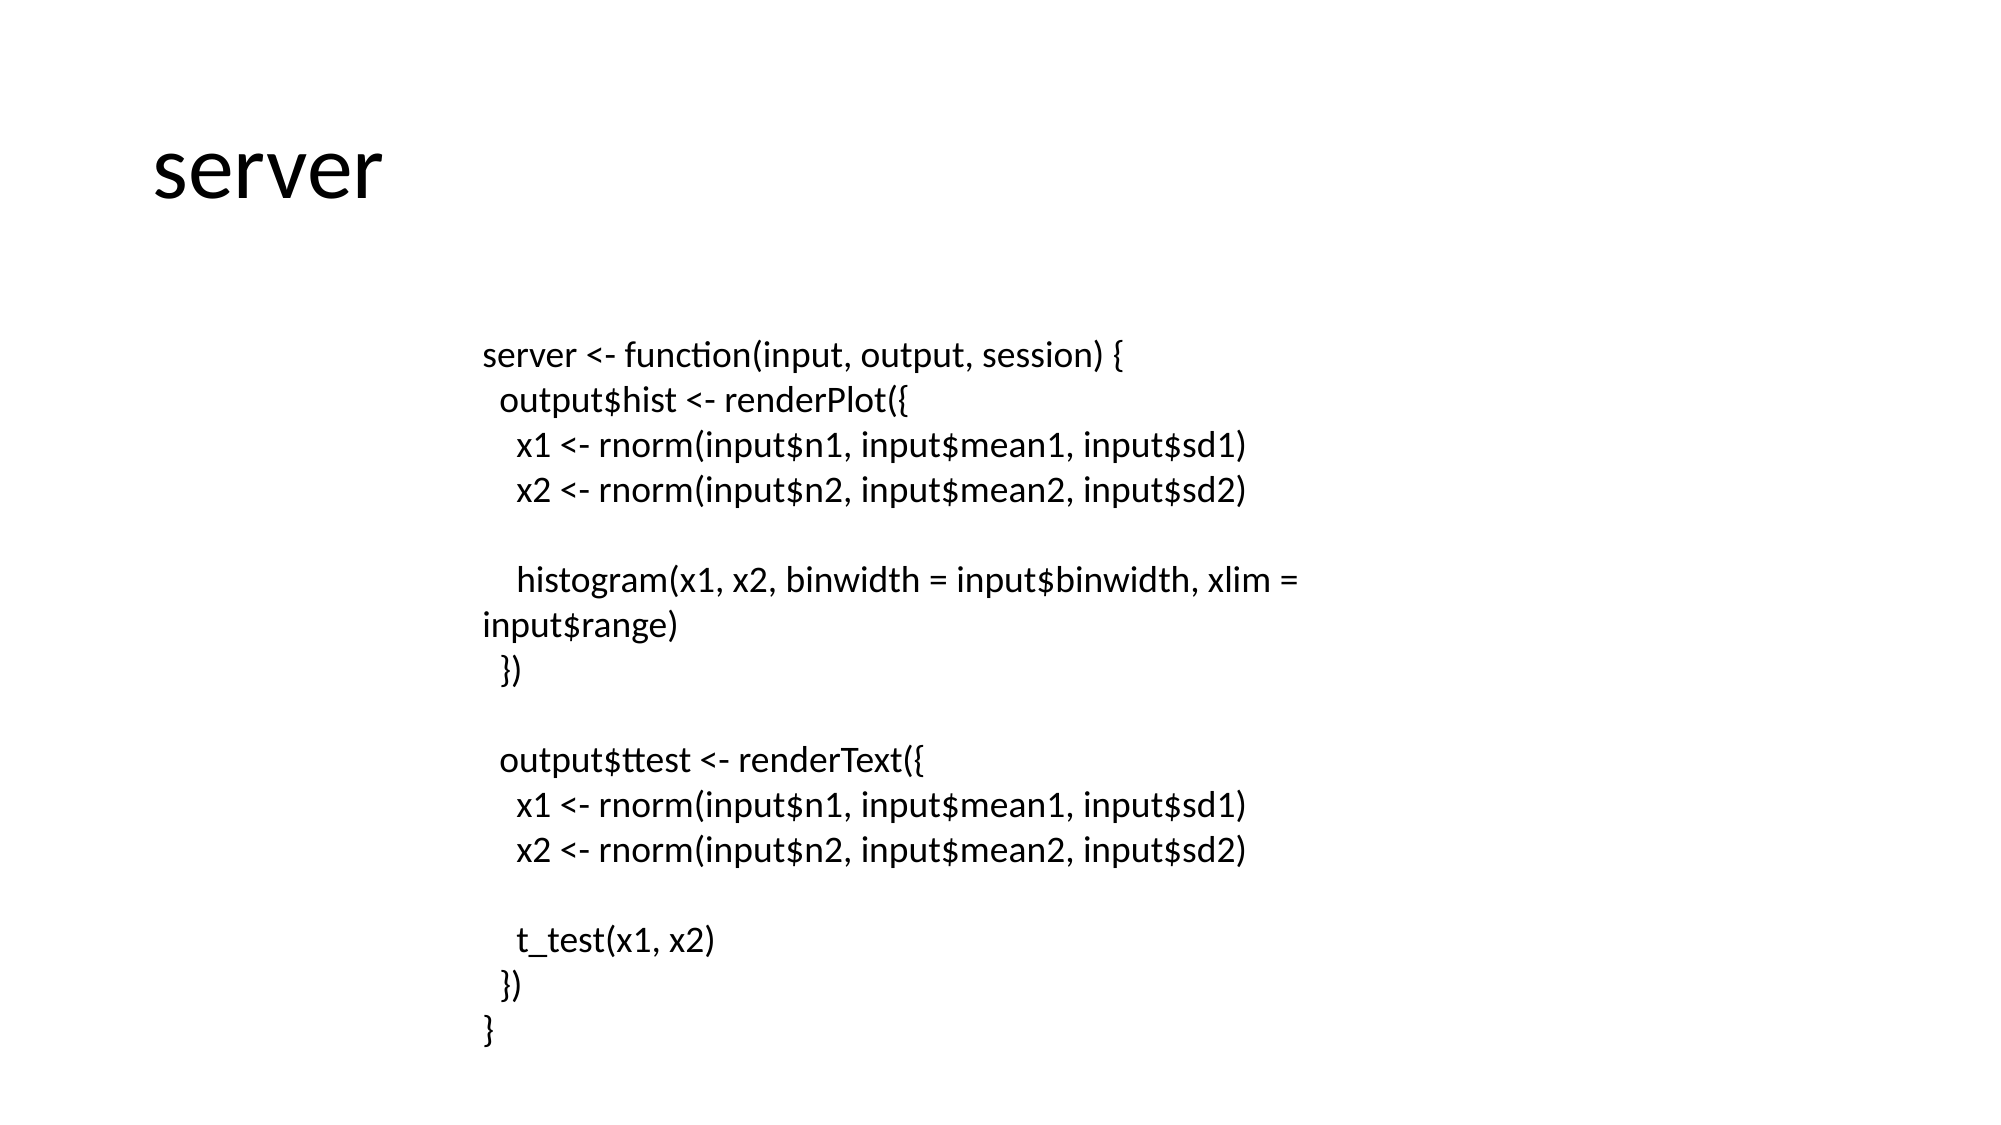

# server
server <- function(input, output, session) {
  output$hist <- renderPlot({
    x1 <- rnorm(input$n1, input$mean1, input$sd1)
    x2 <- rnorm(input$n2, input$mean2, input$sd2)

    histogram(x1, x2, binwidth = input$binwidth, xlim = input$range)
  })

  output$ttest <- renderText({
    x1 <- rnorm(input$n1, input$mean1, input$sd1)
    x2 <- rnorm(input$n2, input$mean2, input$sd2)

    t_test(x1, x2)
  })
}